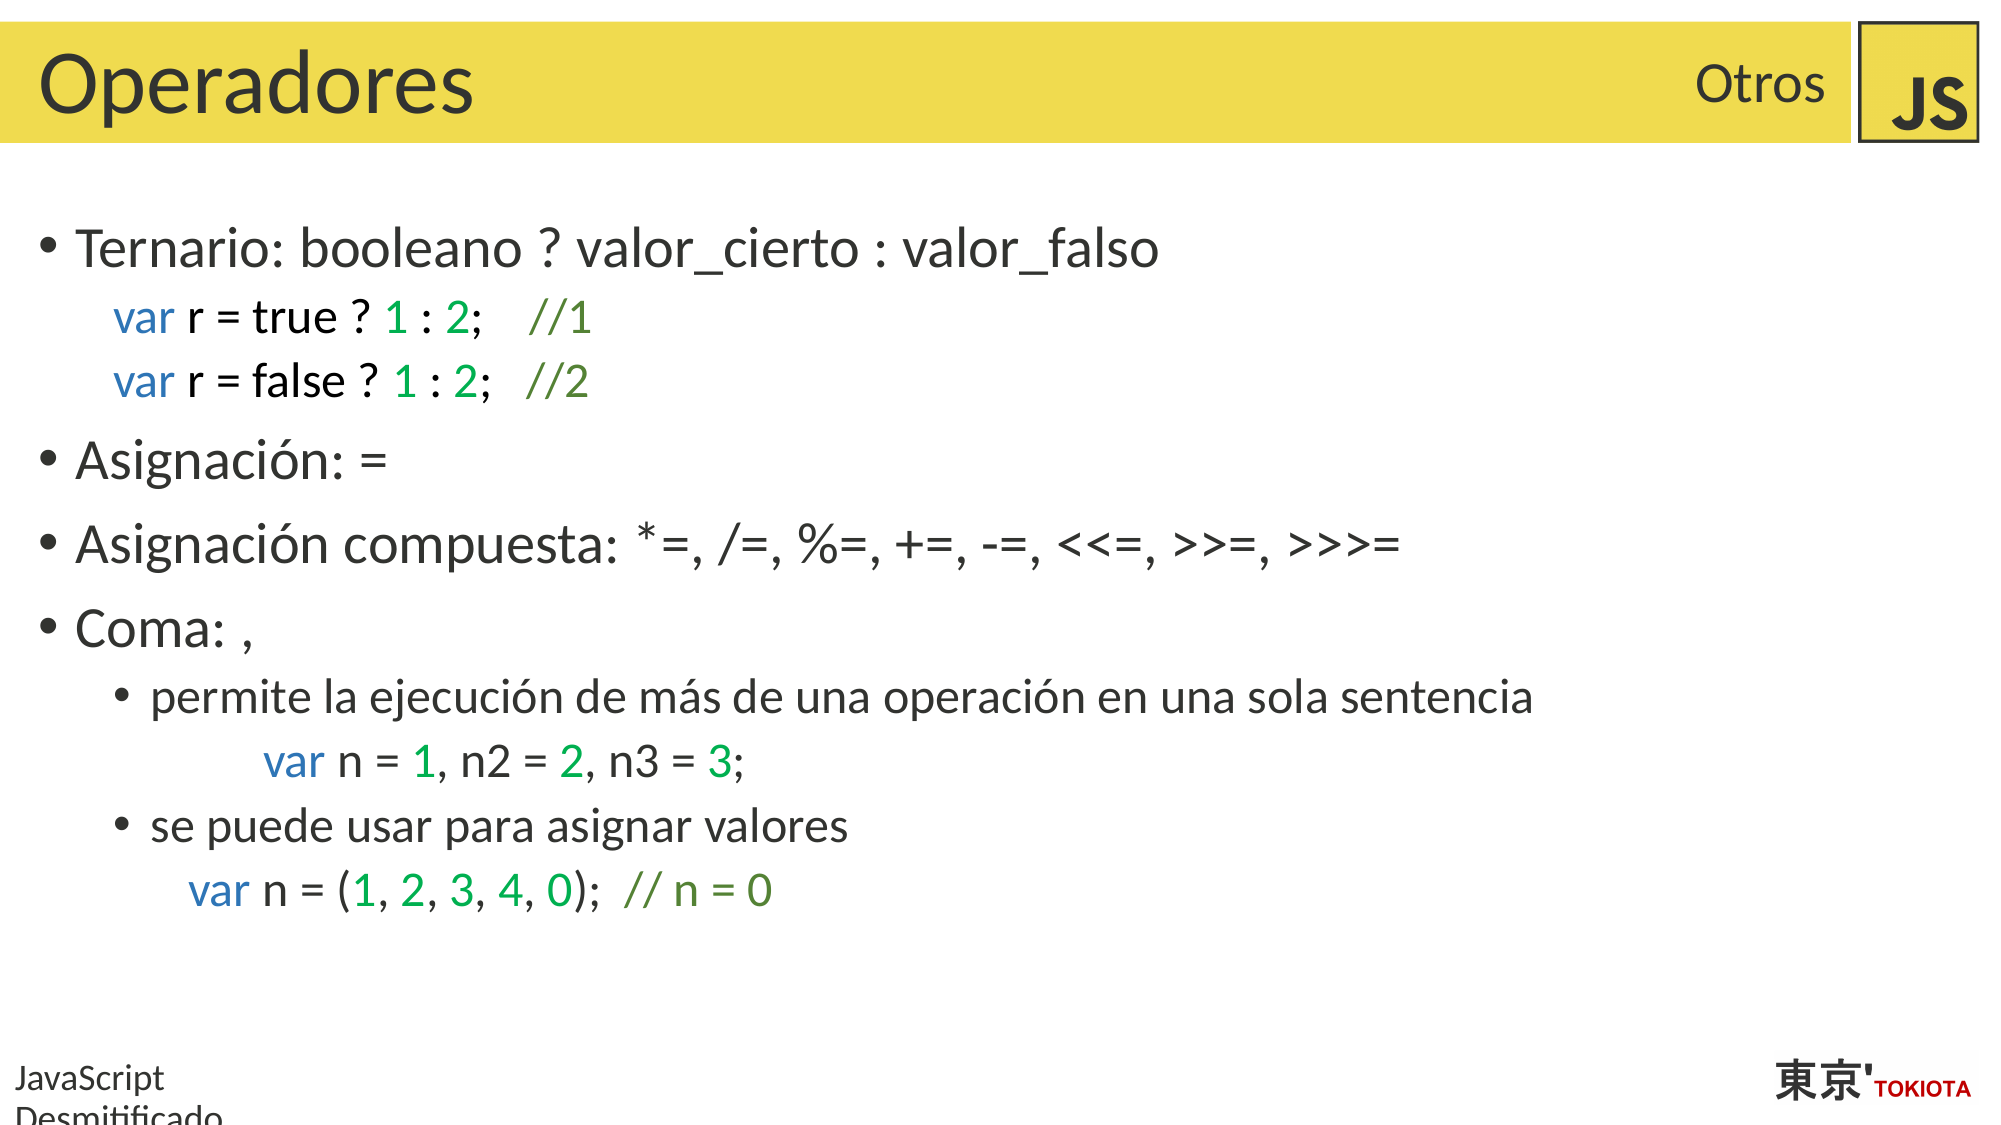

# Operadores
Otros
Ternario: booleano ? valor_cierto : valor_falso
var r = true ? 1 : 2;    //1
var r = false ? 1 : 2;   //2
Asignación: =
Asignación compuesta: *=, /=, %=, +=, -=, <<=, >>=, >>>=
Coma: ,
permite la ejecución de más de una operación en una sola sentencia
	var n = 1, n2 = 2, n3 = 3;
se puede usar para asignar valores
var n = (1, 2, 3, 4, 0);  // n = 0